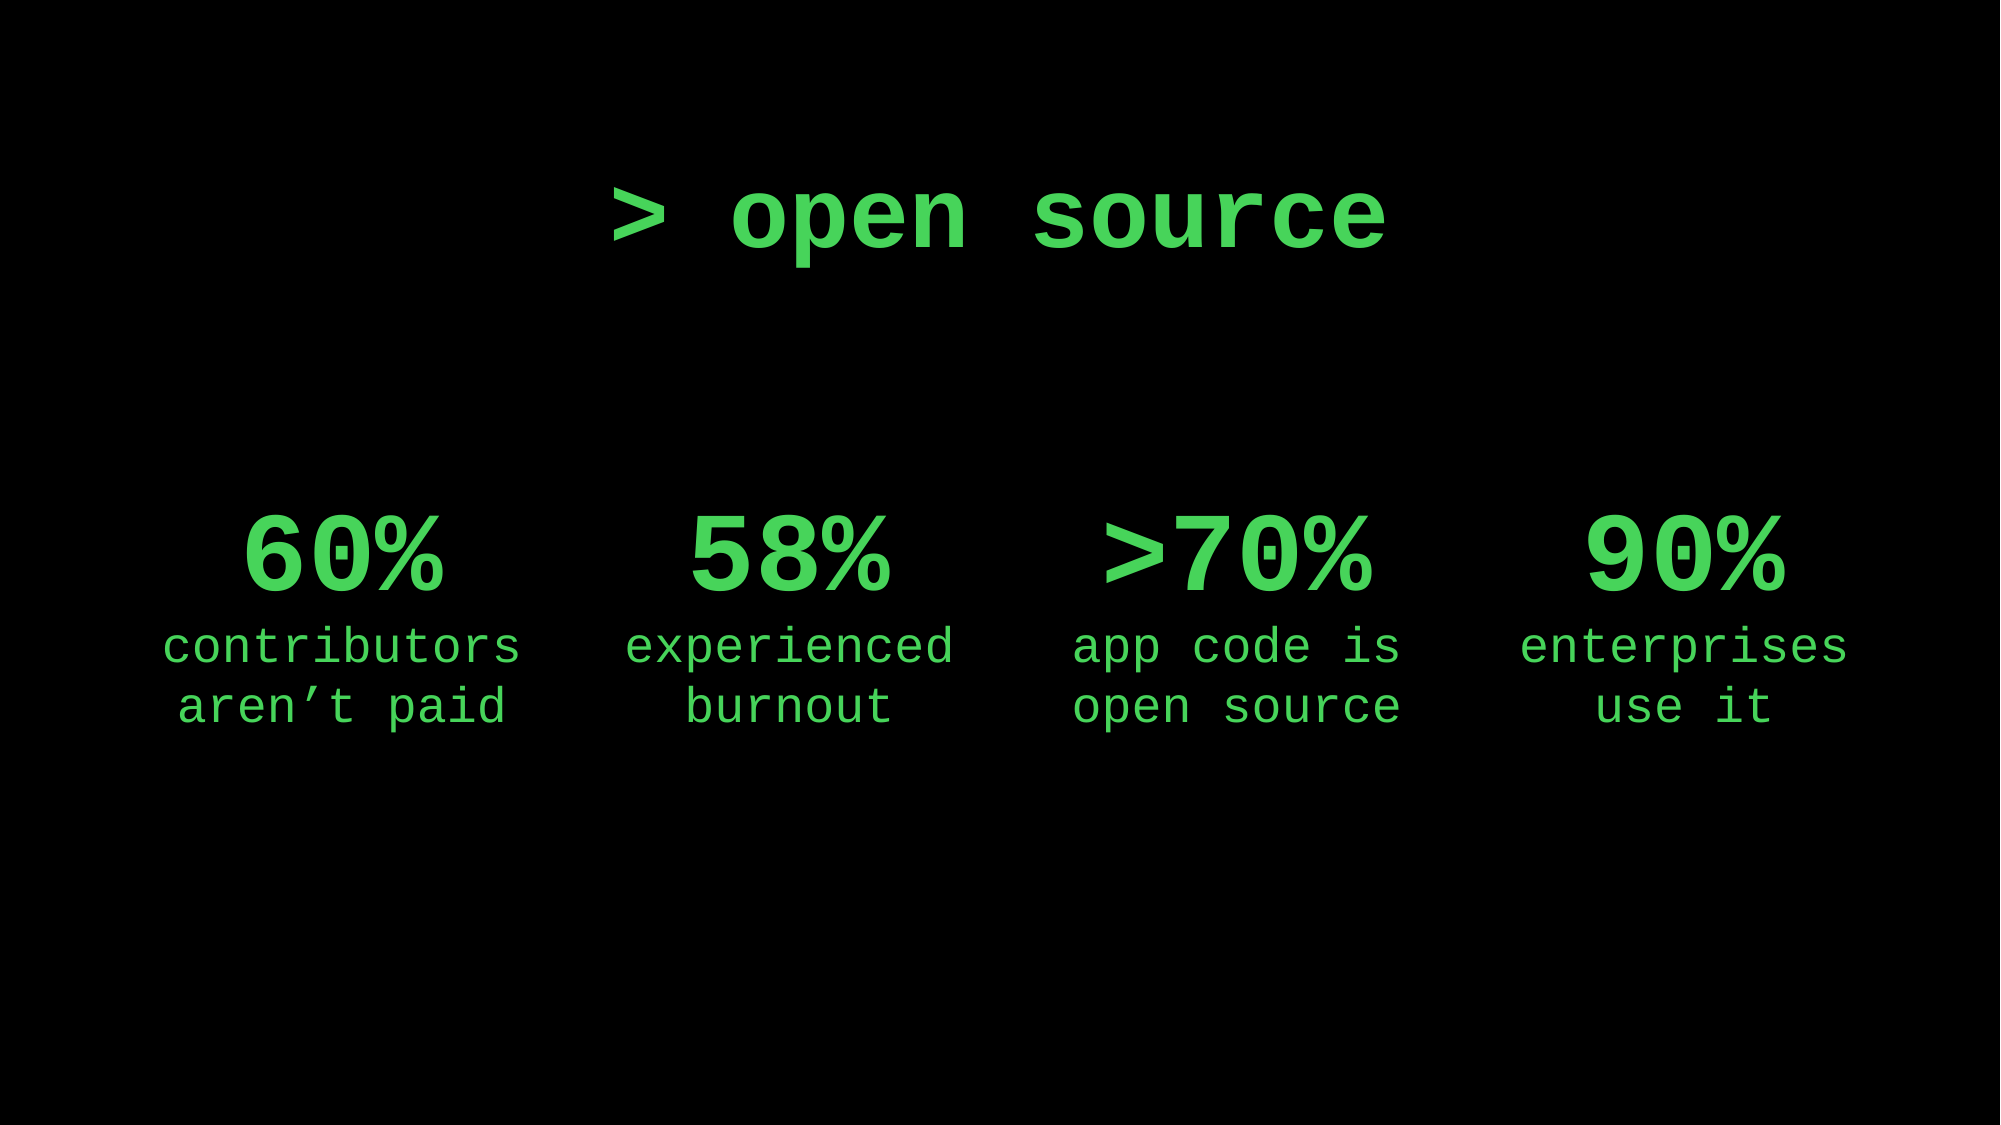

# > open source

58%
experienced burnout
>70%
app code is open source
90%
enterprises use it
60%
contributors aren’t paid